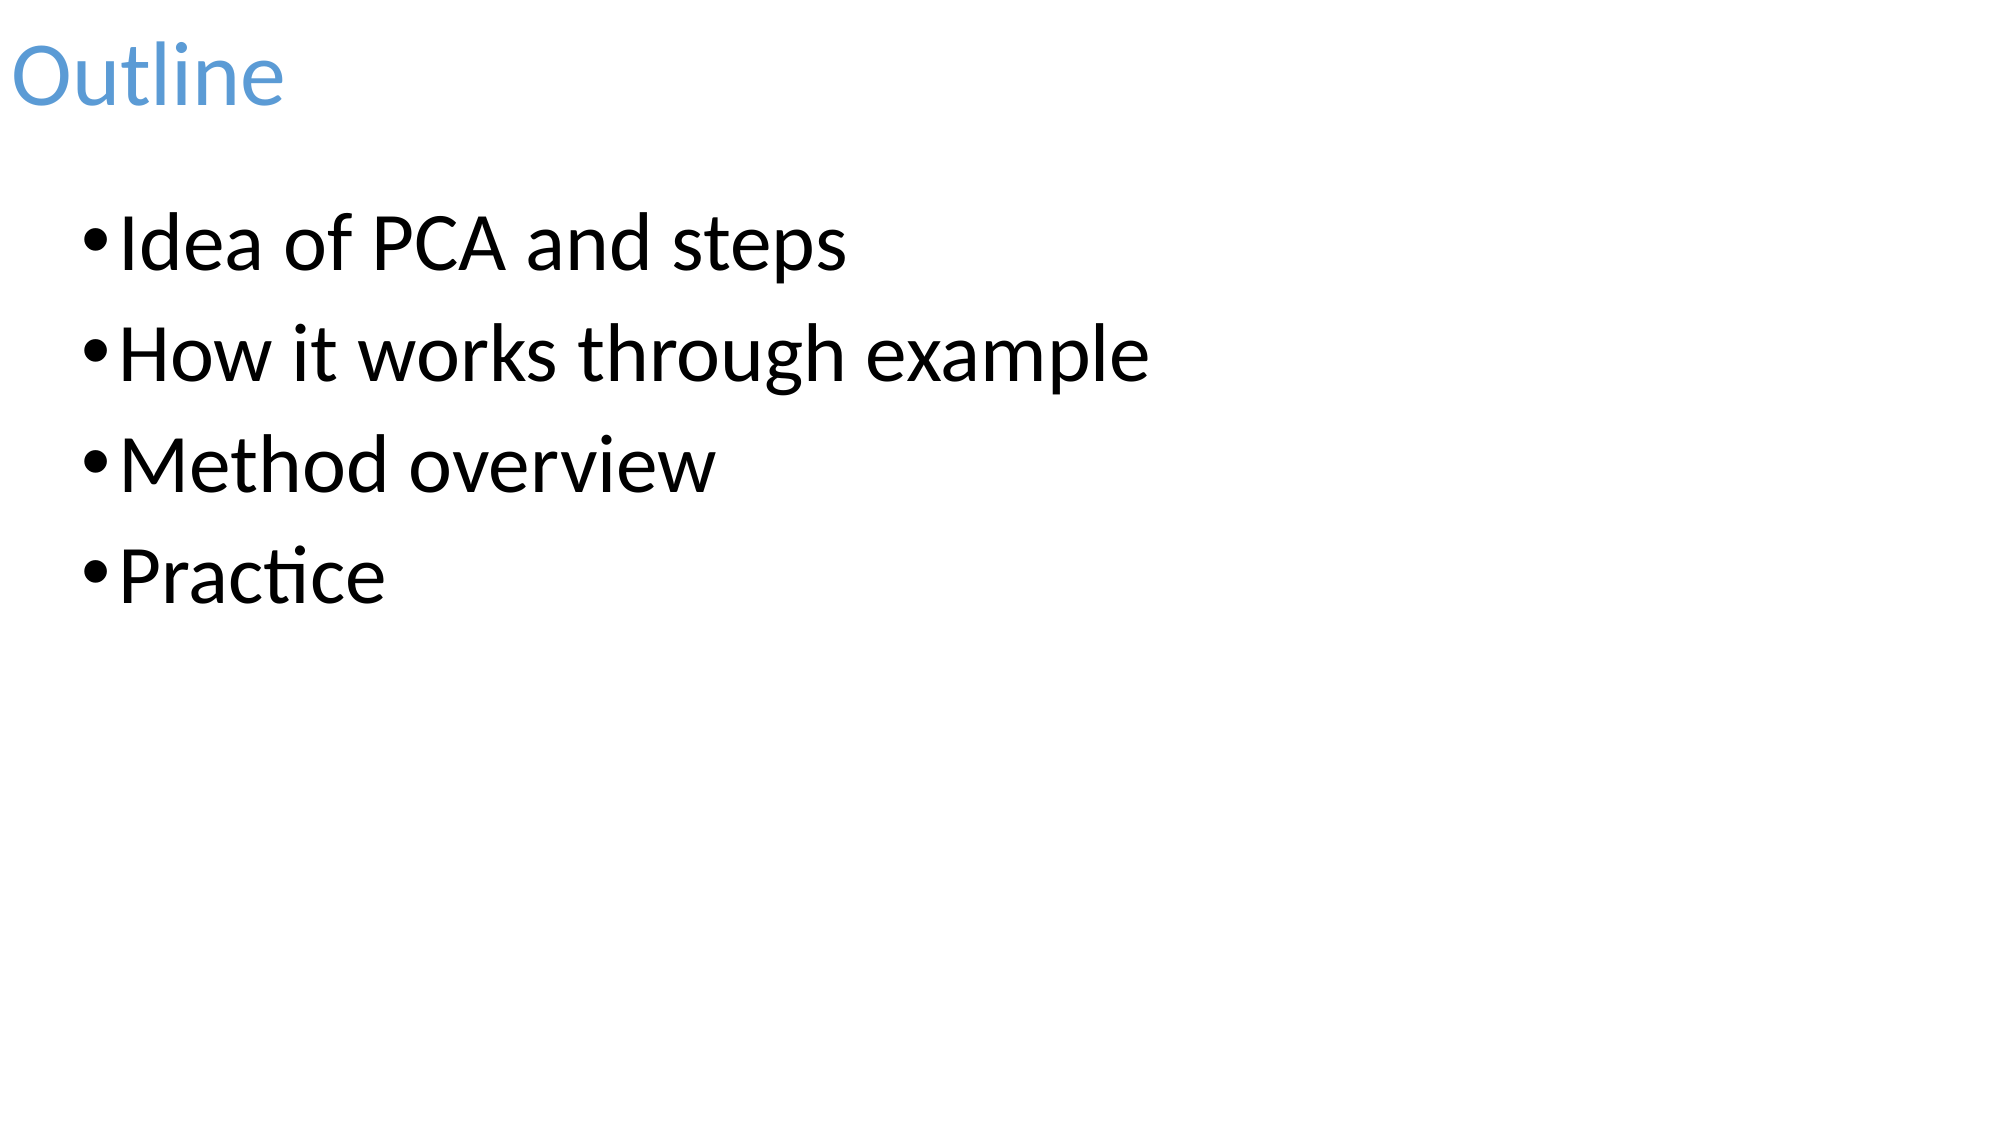

# Outline
Idea of PCA and steps
How it works through example
Method overview
Practice